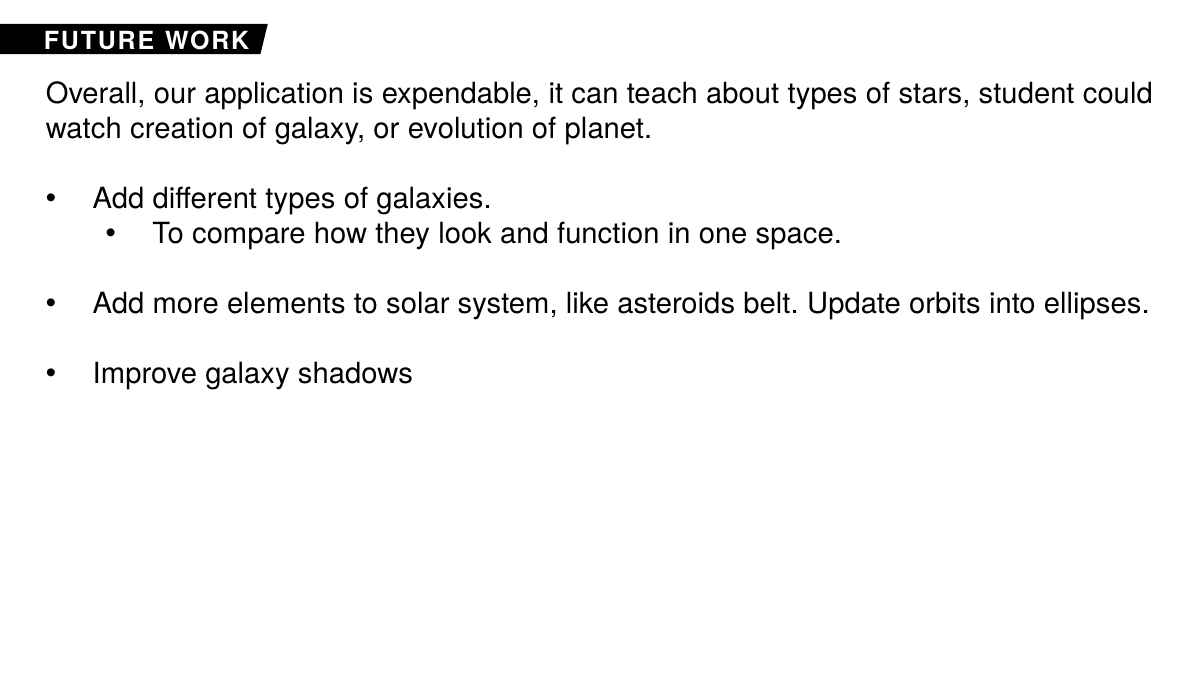

FUTURE WORK
Overall, our application is expendable, it can teach about types of stars, student could watch creation of galaxy, or evolution of planet.

Add different types of galaxies.
To compare how they look and function in one space.

Add more elements to solar system, like asteroids belt. Update orbits into ellipses.

Improve galaxy shadows